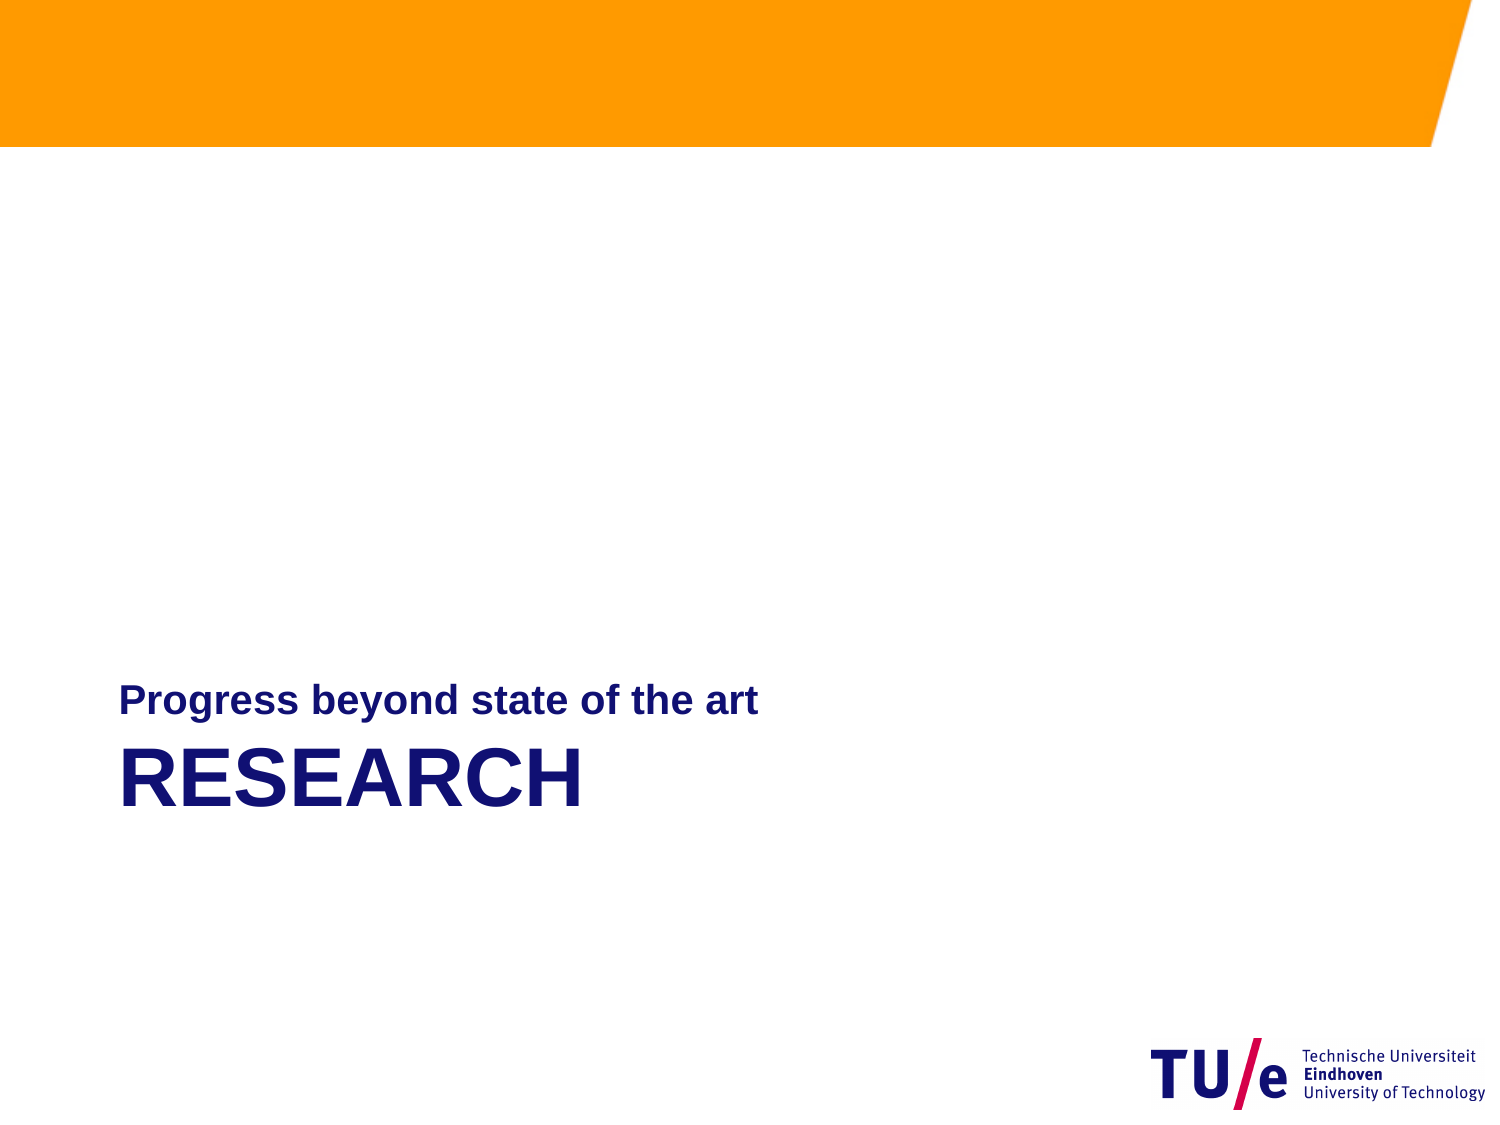

Progress beyond state of the art
# REsearch